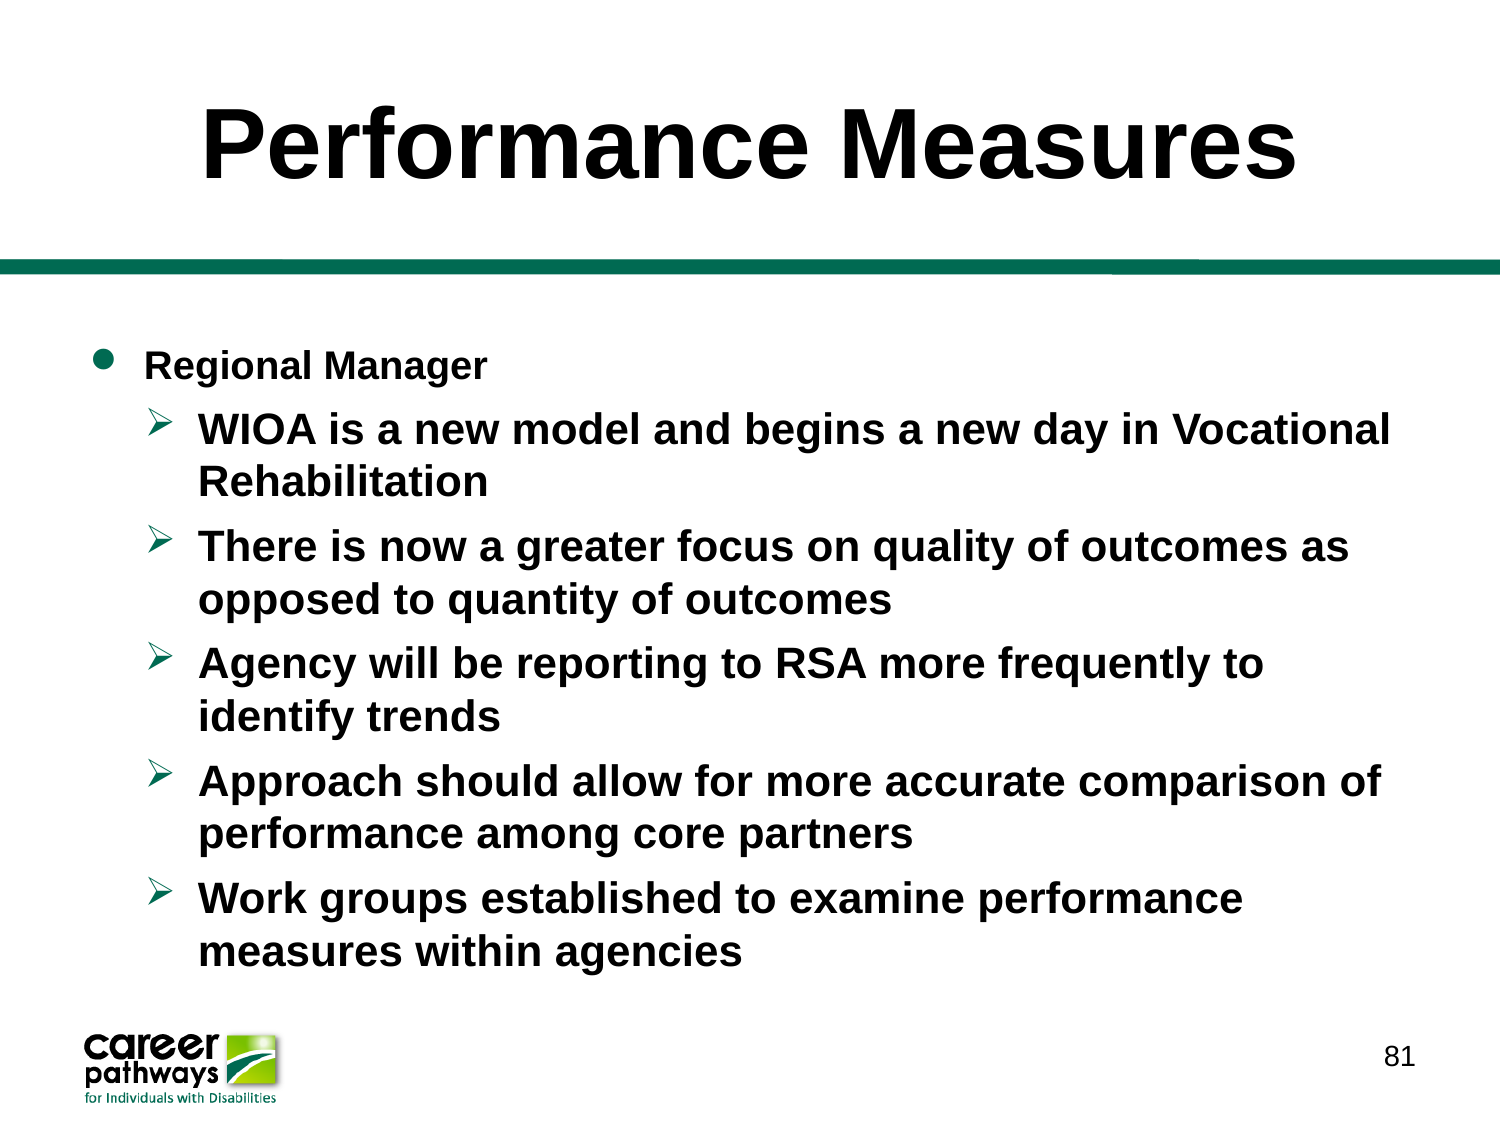

# Performance Measures
Regional Manager
WIOA is a new model and begins a new day in Vocational Rehabilitation
There is now a greater focus on quality of outcomes as opposed to quantity of outcomes
Agency will be reporting to RSA more frequently to identify trends
Approach should allow for more accurate comparison of performance among core partners
Work groups established to examine performance measures within agencies
81